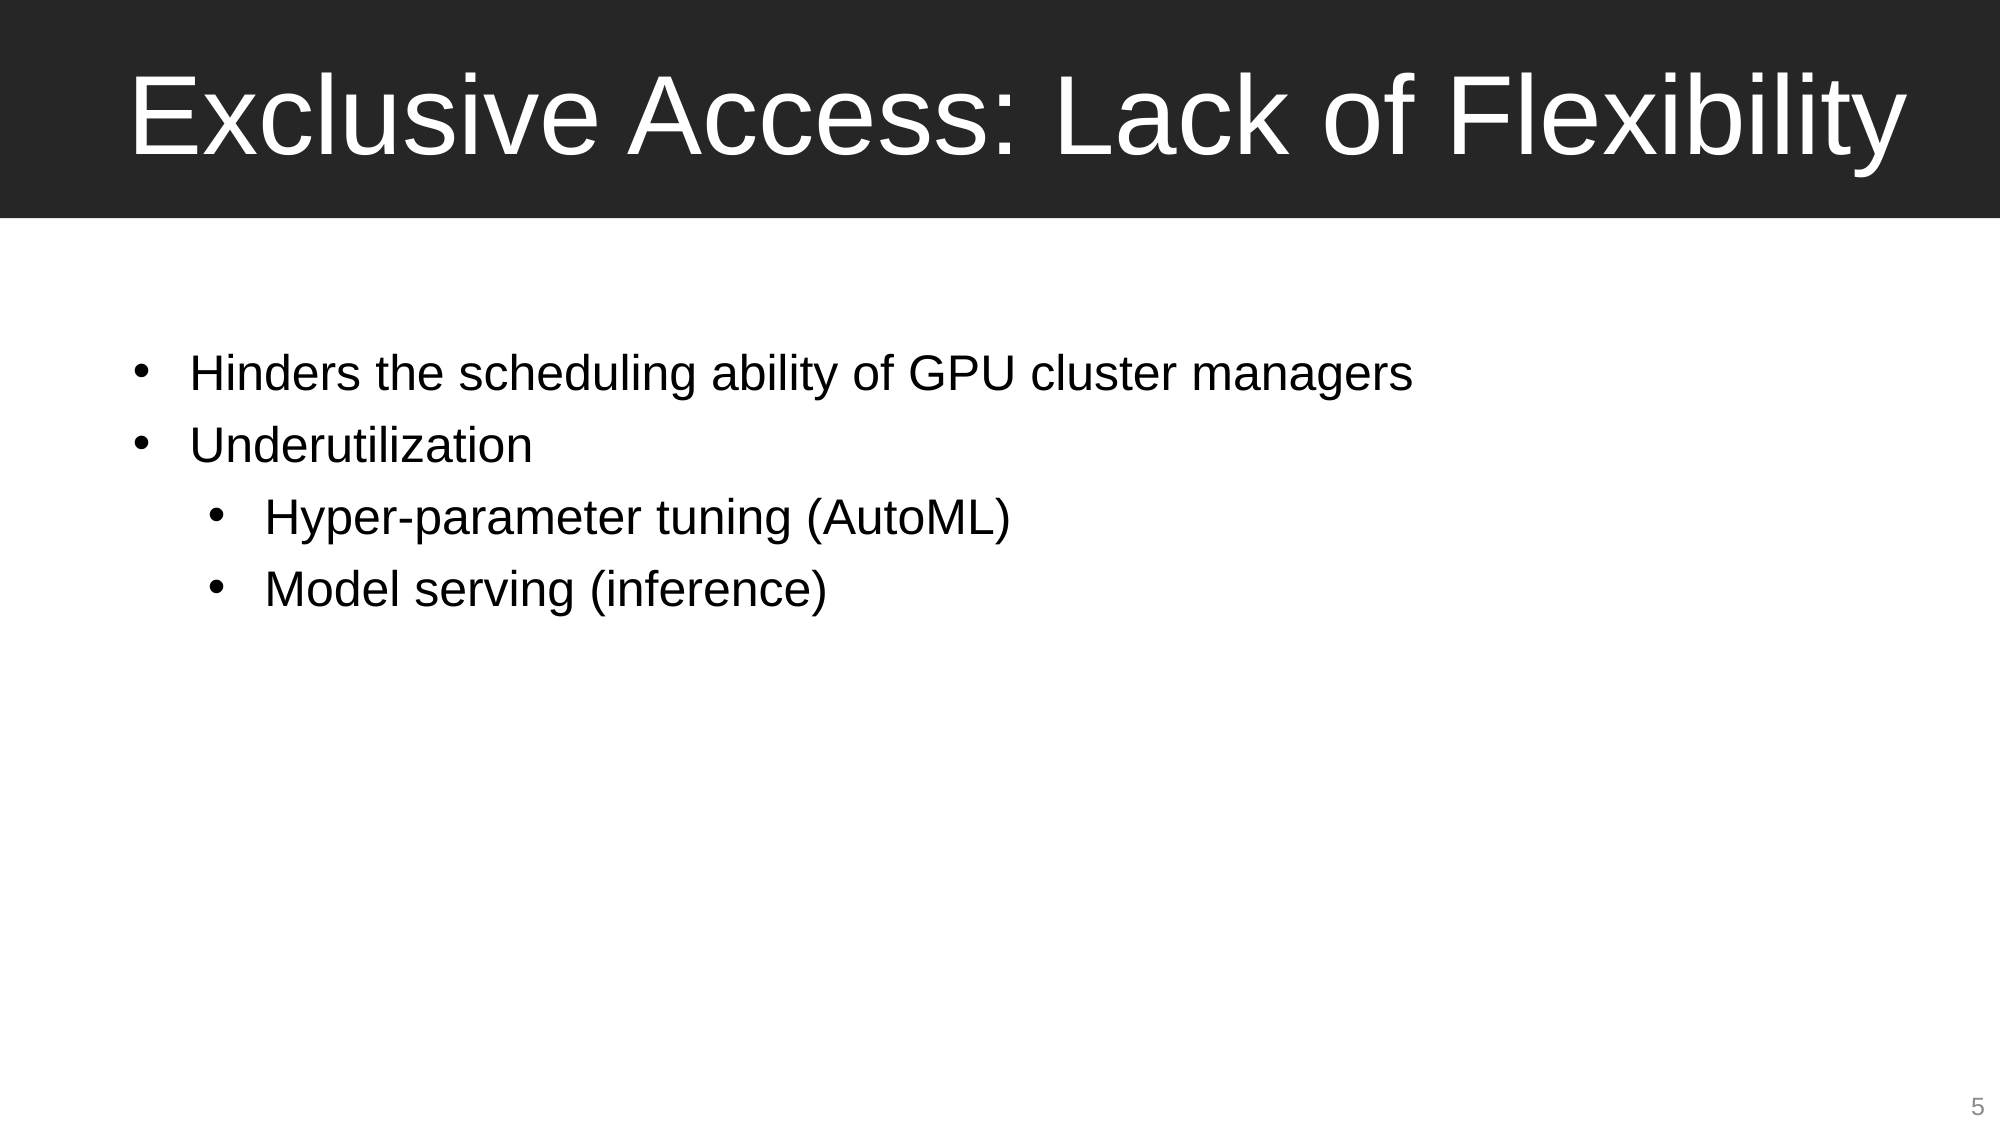

# Exclusive Access: Lack of Flexibility
Hinders the scheduling ability of GPU cluster managers
Underutilization
Hyper-parameter tuning (AutoML)
Model serving (inference)
5